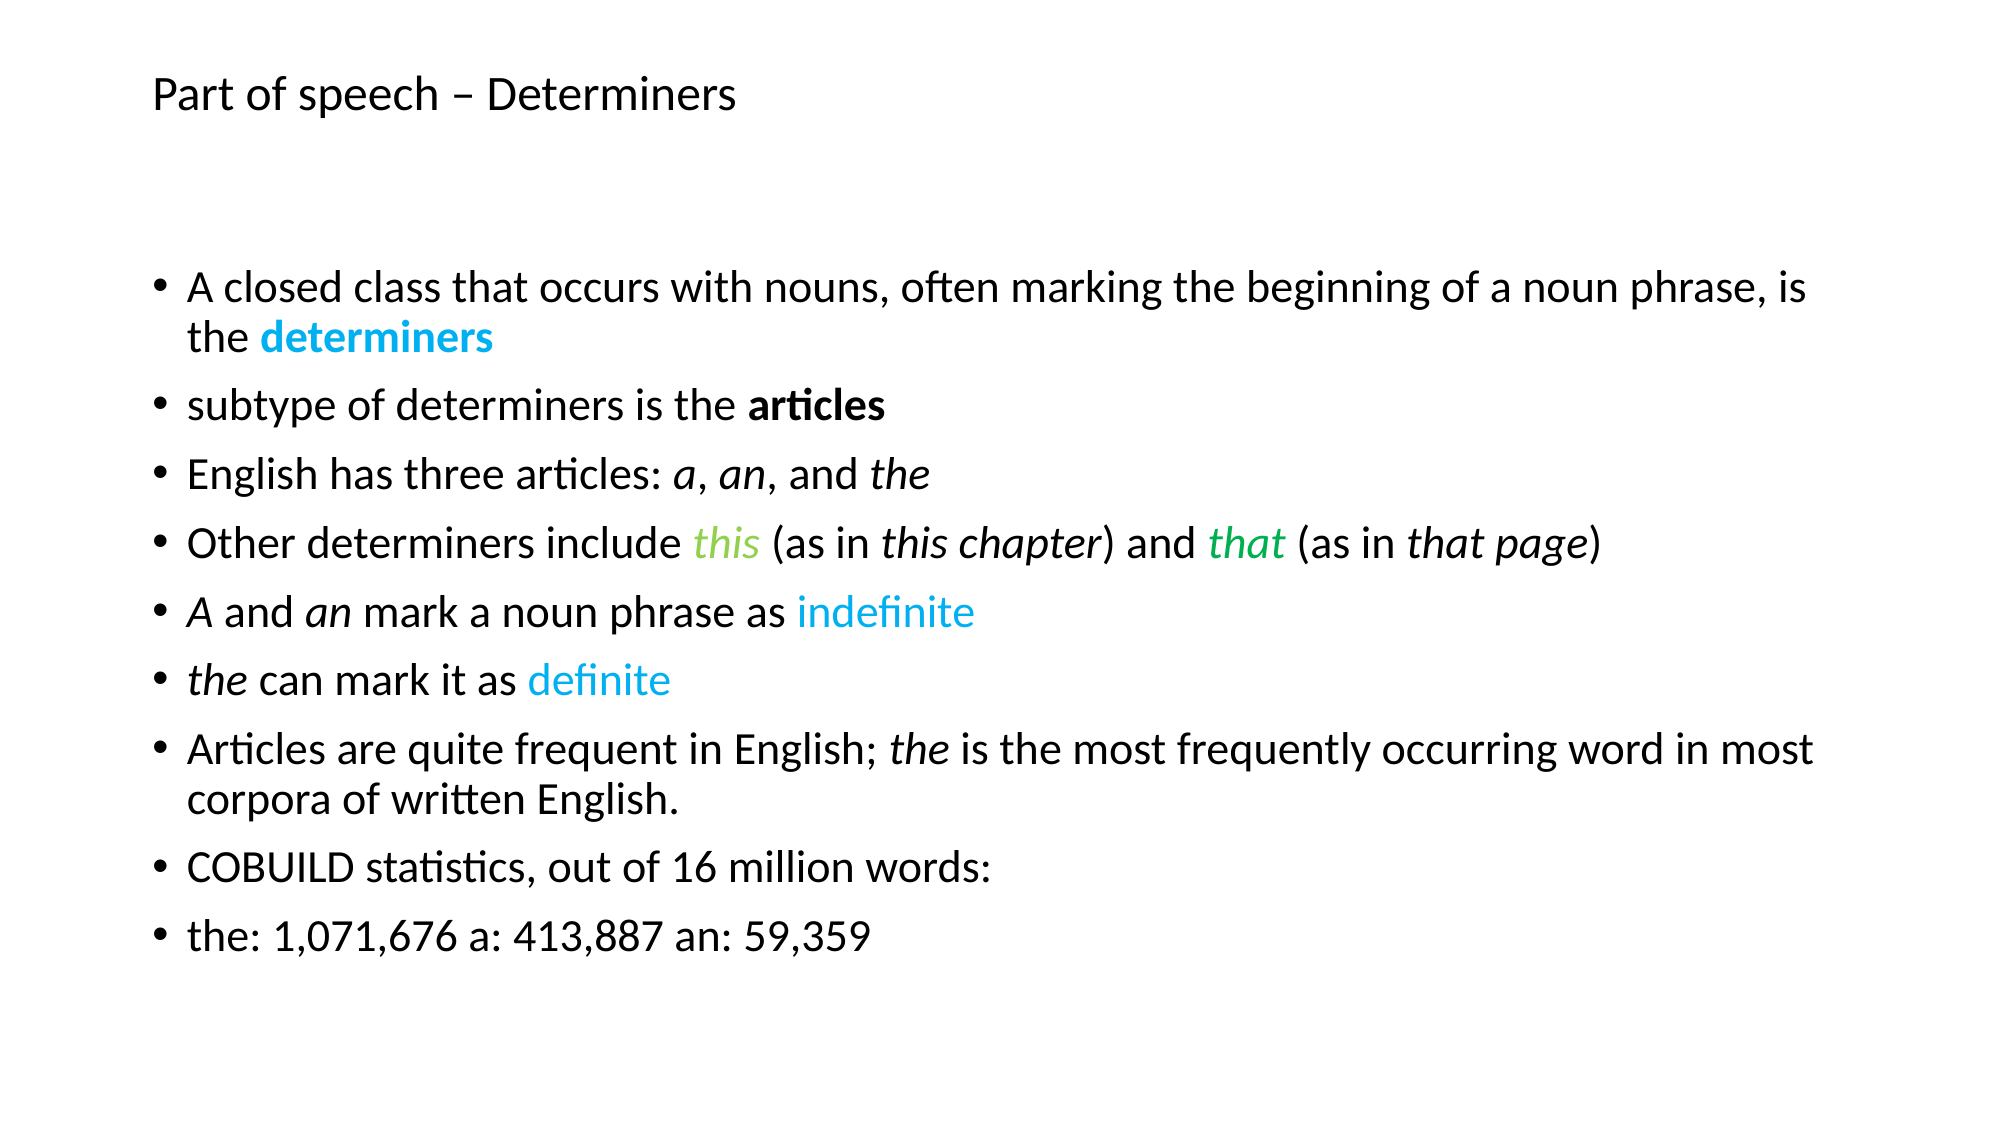

# Part of speech – Determiners
A closed class that occurs with nouns, often marking the beginning of a noun phrase, is the determiners
subtype of determiners is the articles
English has three articles: a, an, and the
Other determiners include this (as in this chapter) and that (as in that page)
A and an mark a noun phrase as indefinite
the can mark it as definite
Articles are quite frequent in English; the is the most frequently occurring word in most corpora of written English.
COBUILD statistics, out of 16 million words:
the: 1,071,676 a: 413,887 an: 59,359